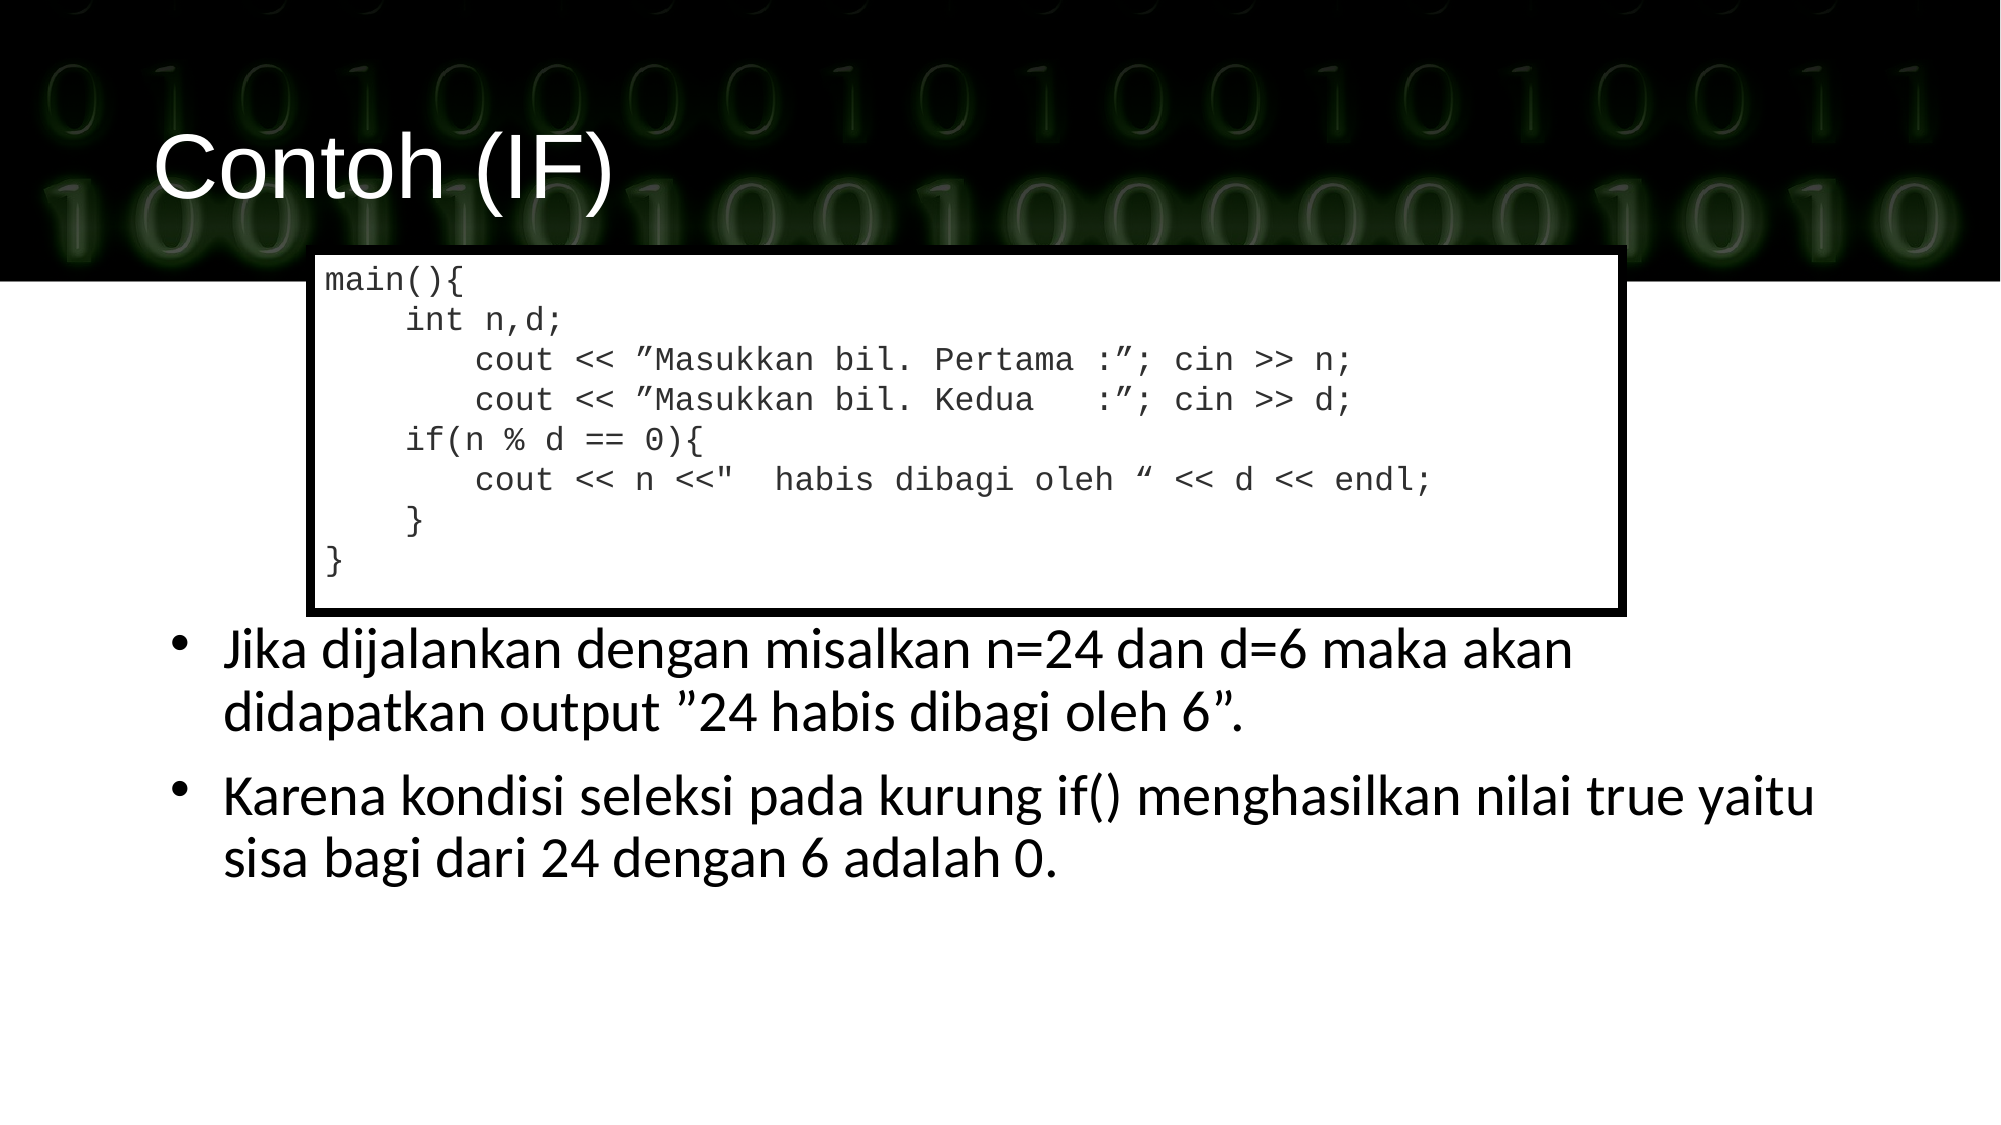

Contoh (IF)
main(){
    int n,d;
	cout << ”Masukkan bil. Pertama :”; cin >> n;
	cout << ”Masukkan bil. Kedua   :”; cin >> d;
    if(n % d == 0){
       	cout << n <<"  habis dibagi oleh “ << d << endl;
    }
}

Jika dijalankan dengan misalkan n=24 dan d=6 maka akan didapatkan output ”24 habis dibagi oleh 6”.
Karena kondisi seleksi pada kurung if() menghasilkan nilai true yaitu sisa bagi dari 24 dengan 6 adalah 0.